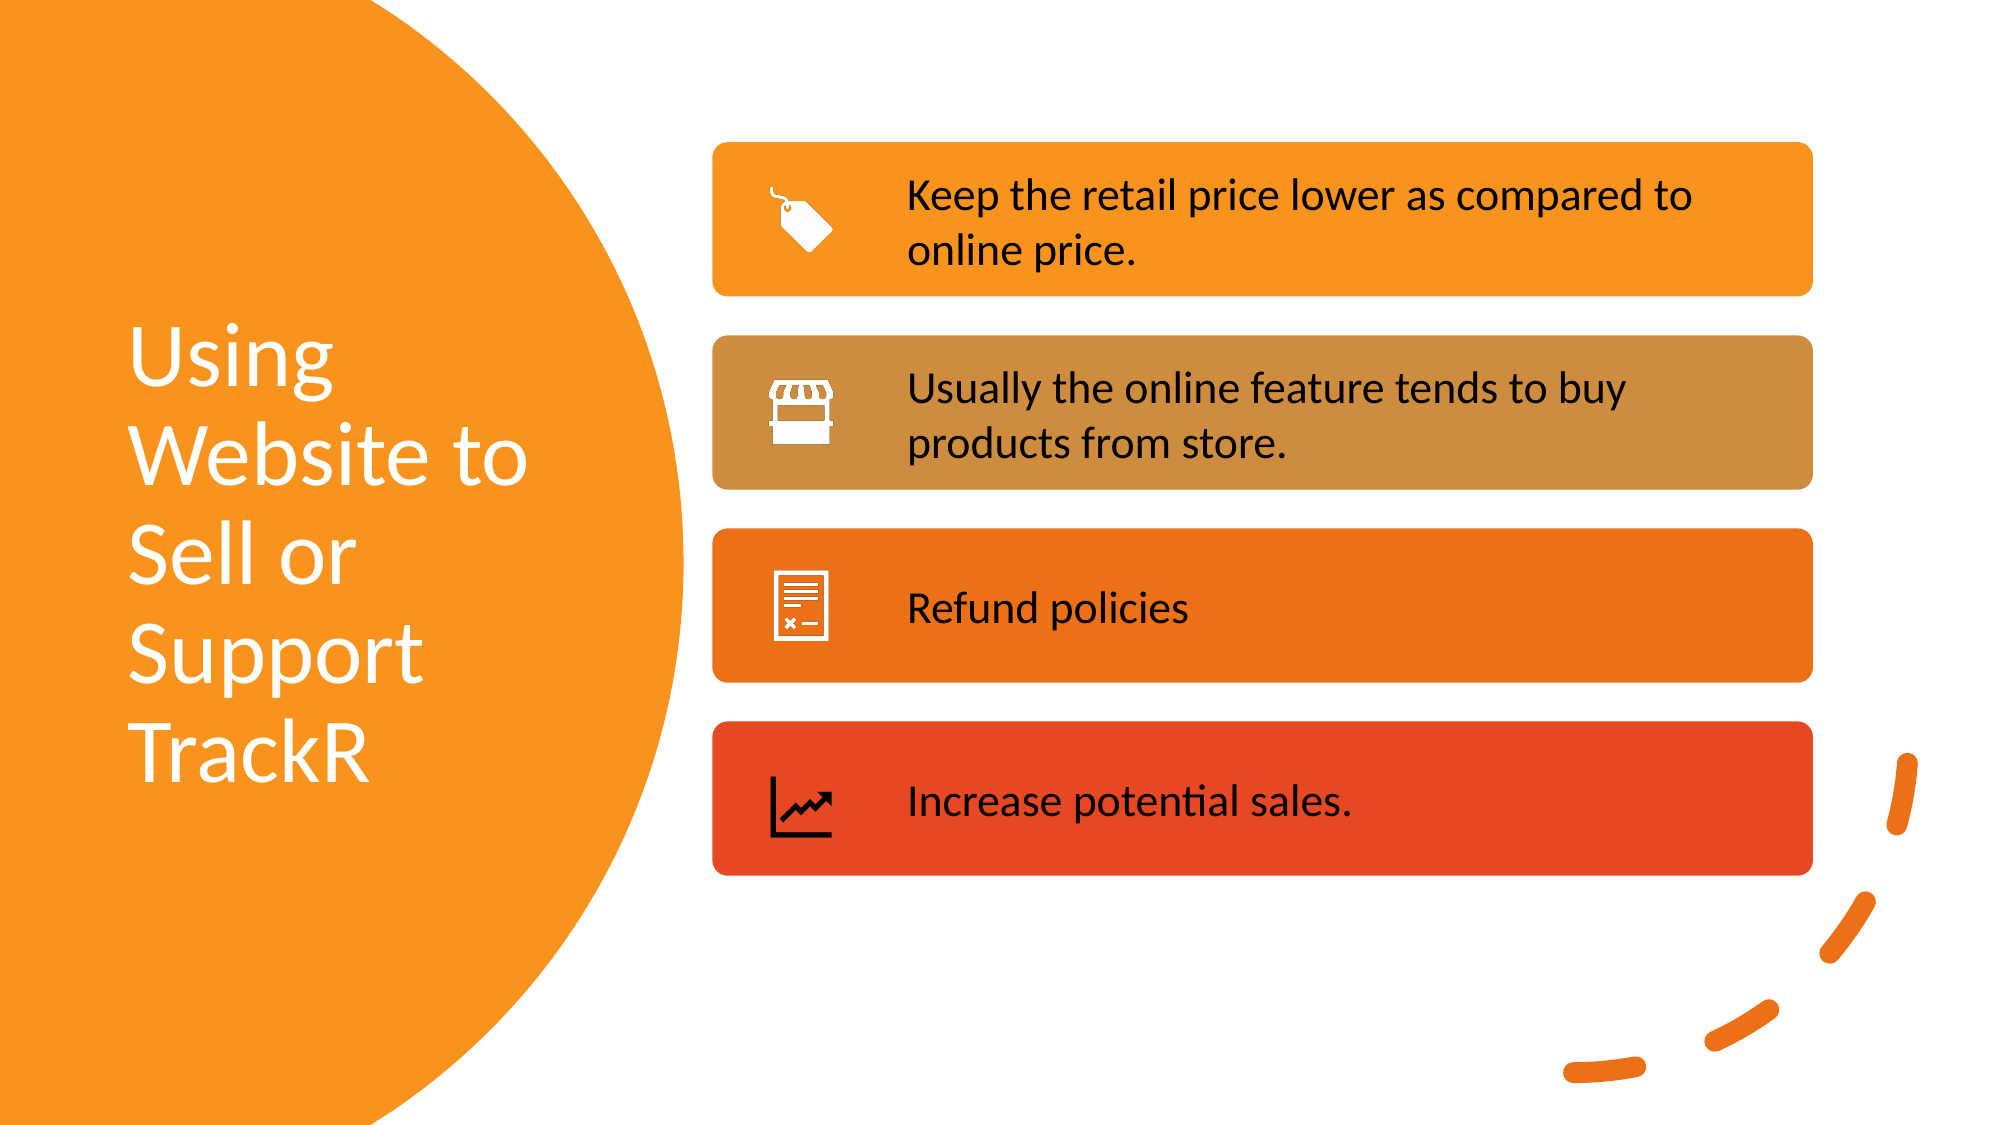

Keep the retail price lower as compared to online price.
Usually the online feature tends to buy products from store.
Refund policies
Increase potential sales.
# Using Website to Sell or Support TrackR